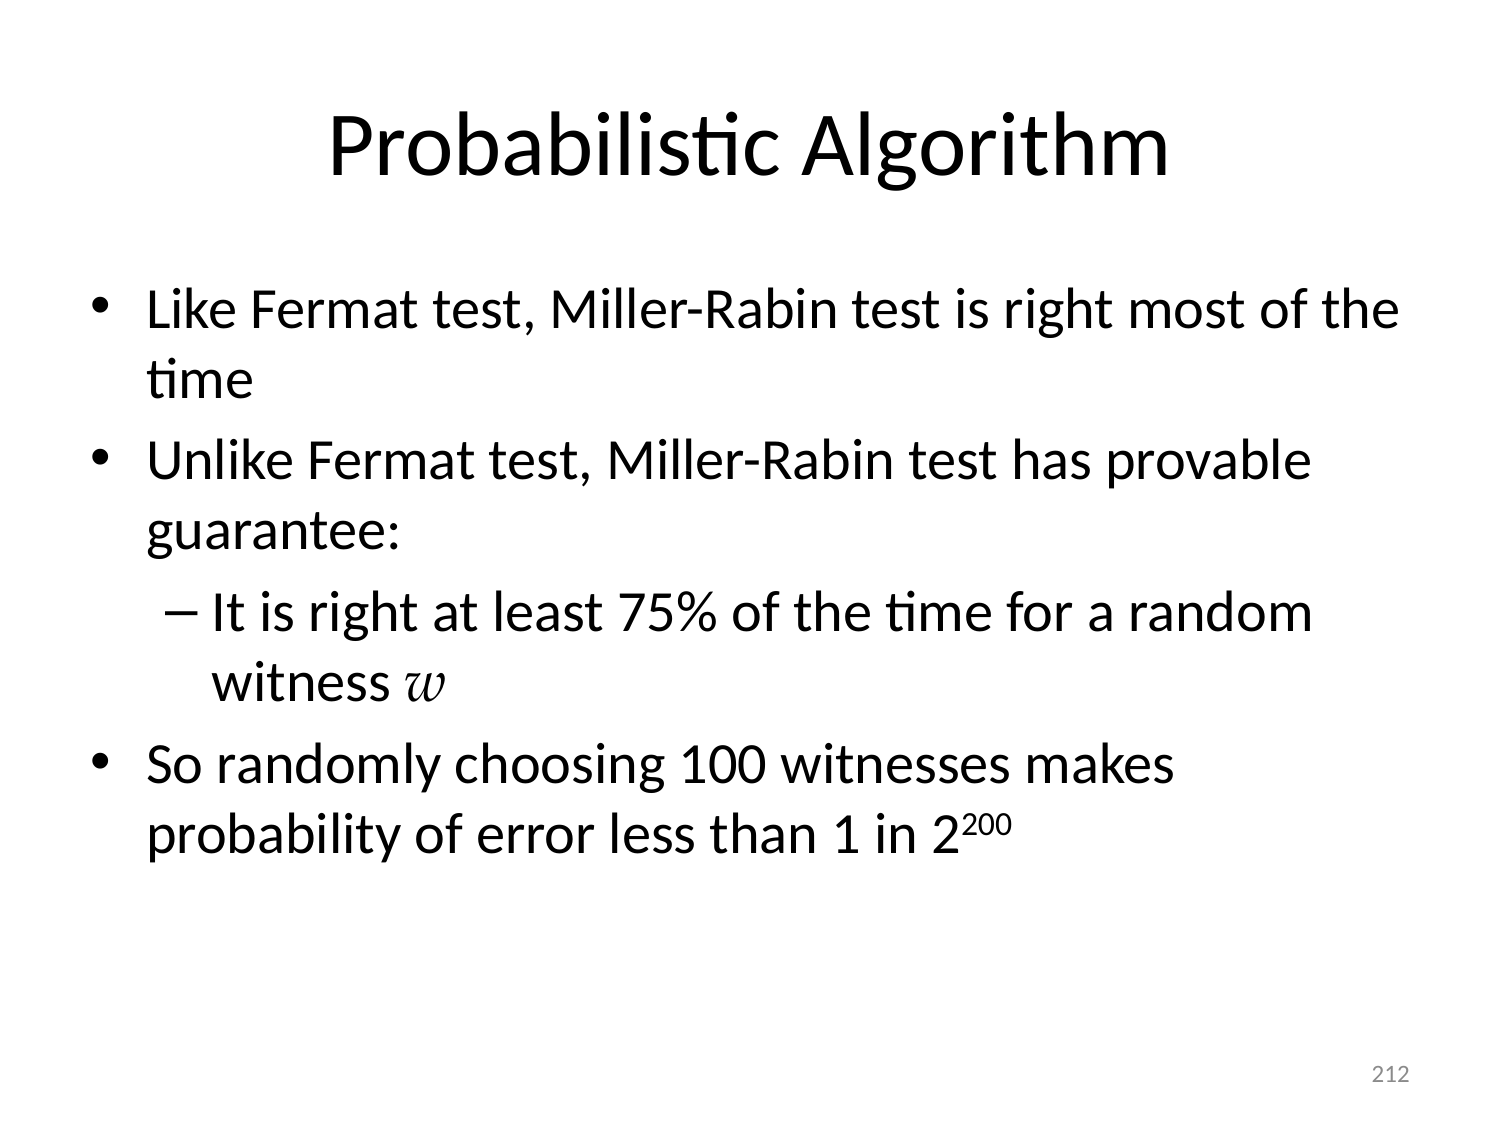

# Probabilistic Algorithm
Like Fermat test, Miller-Rabin test is right most of the time
Unlike Fermat test, Miller-Rabin test has provable guarantee:
It is right at least 75% of the time for a random witness w
So randomly choosing 100 witnesses makes probability of error less than 1 in 2200
212